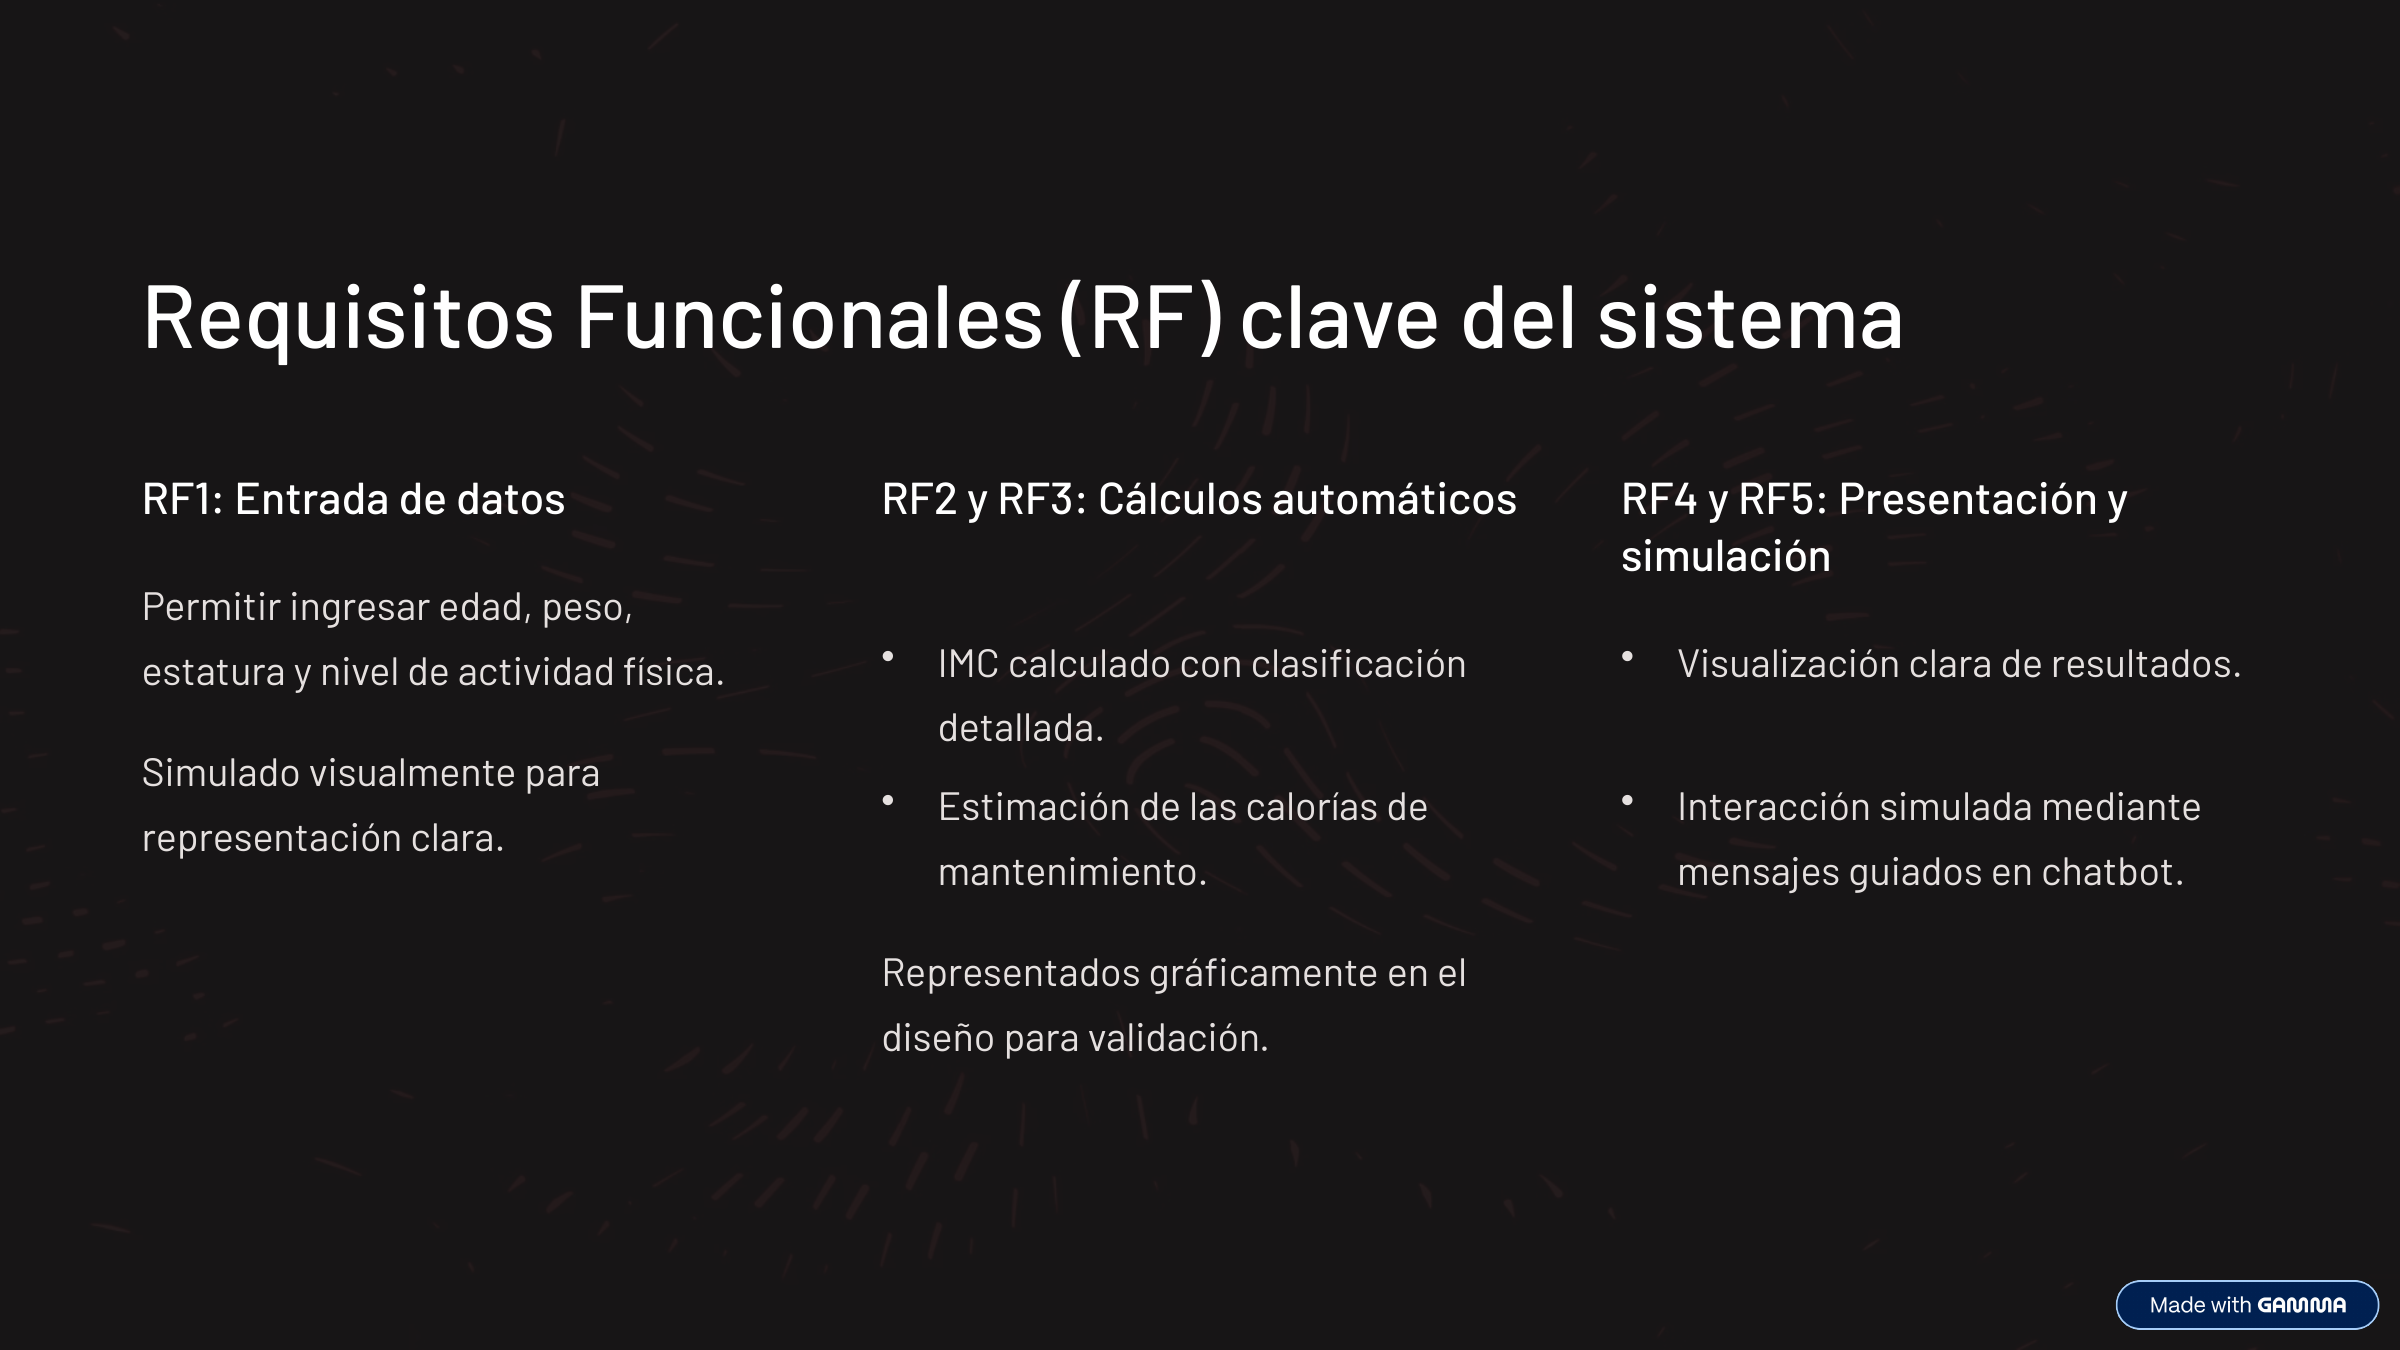

Requisitos Funcionales (RF) clave del sistema
RF1: Entrada de datos
RF2 y RF3: Cálculos automáticos
RF4 y RF5: Presentación y simulación
Permitir ingresar edad, peso, estatura y nivel de actividad física.
IMC calculado con clasificación detallada.
Visualización clara de resultados.
Simulado visualmente para representación clara.
Estimación de las calorías de mantenimiento.
Interacción simulada mediante mensajes guiados en chatbot.
Representados gráficamente en el diseño para validación.